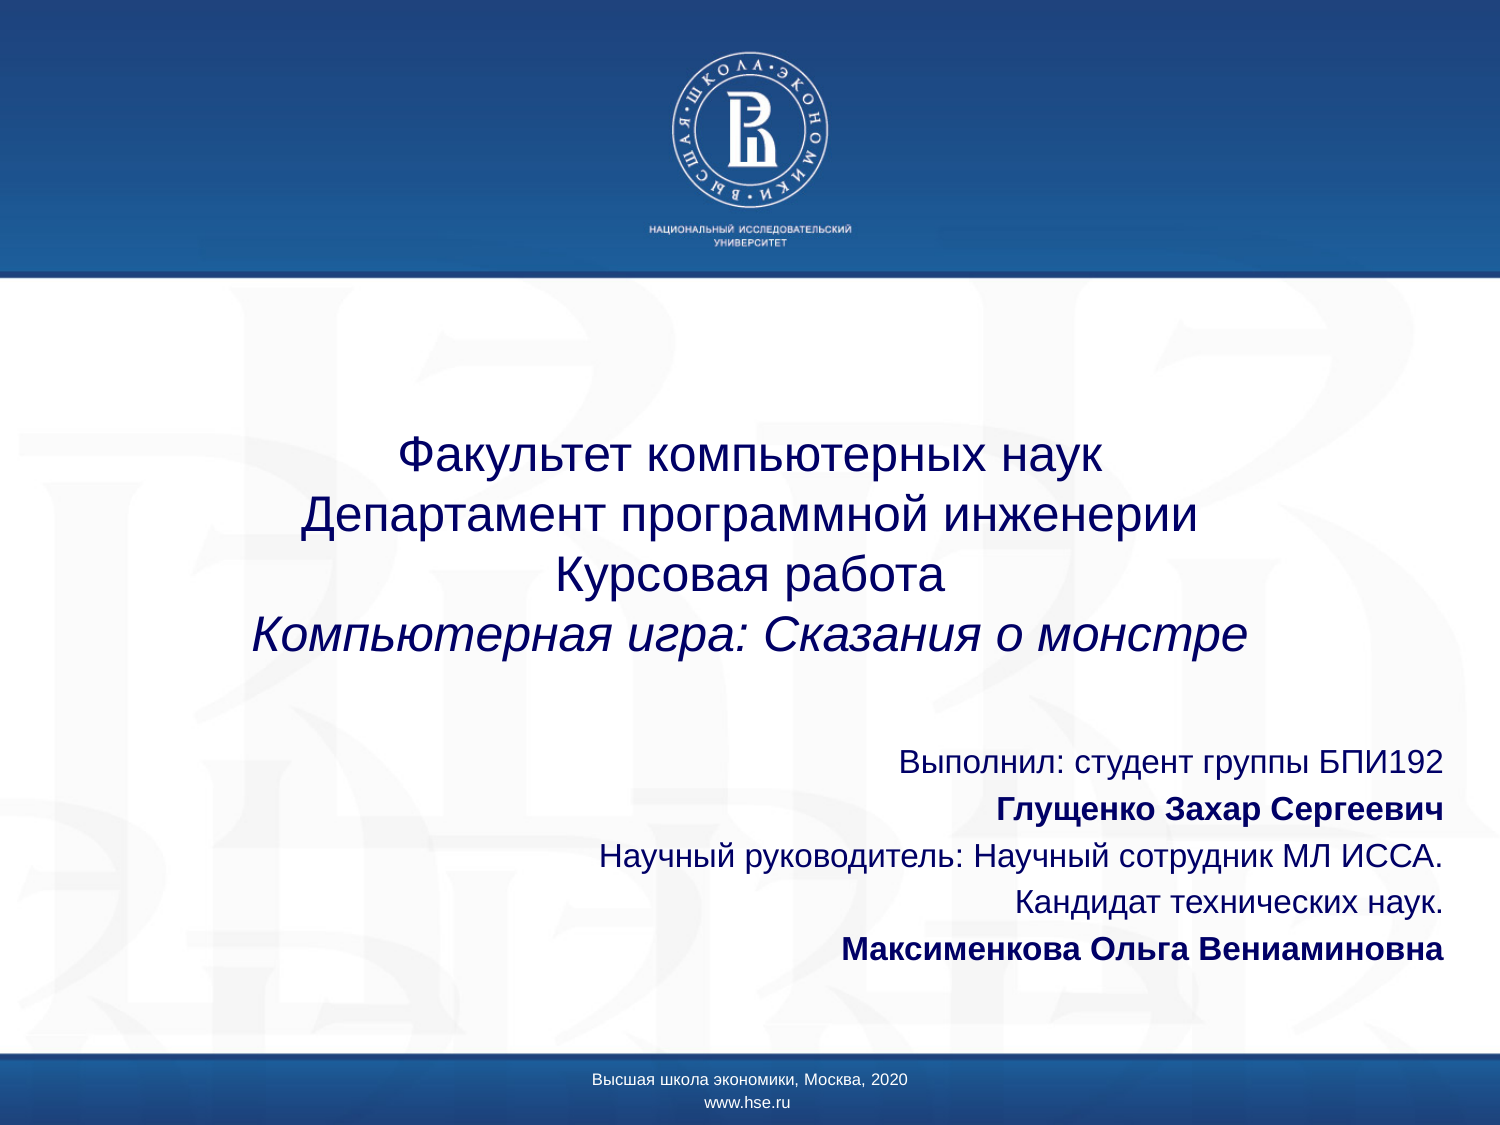

# Факультет компьютерных наук Департамент программной инженерии Курсовая работа Компьютерная игра: Сказания о монстре
Выполнил: студент группы БПИ192
Глущенко Захар Сергеевич
Научный руководитель: Научный сотрудник МЛ ИССА.
Кандидат технических наук.
Максименкова Ольга Вениаминовна
Высшая школа экономики, Москва, 2020
www.hse.ru